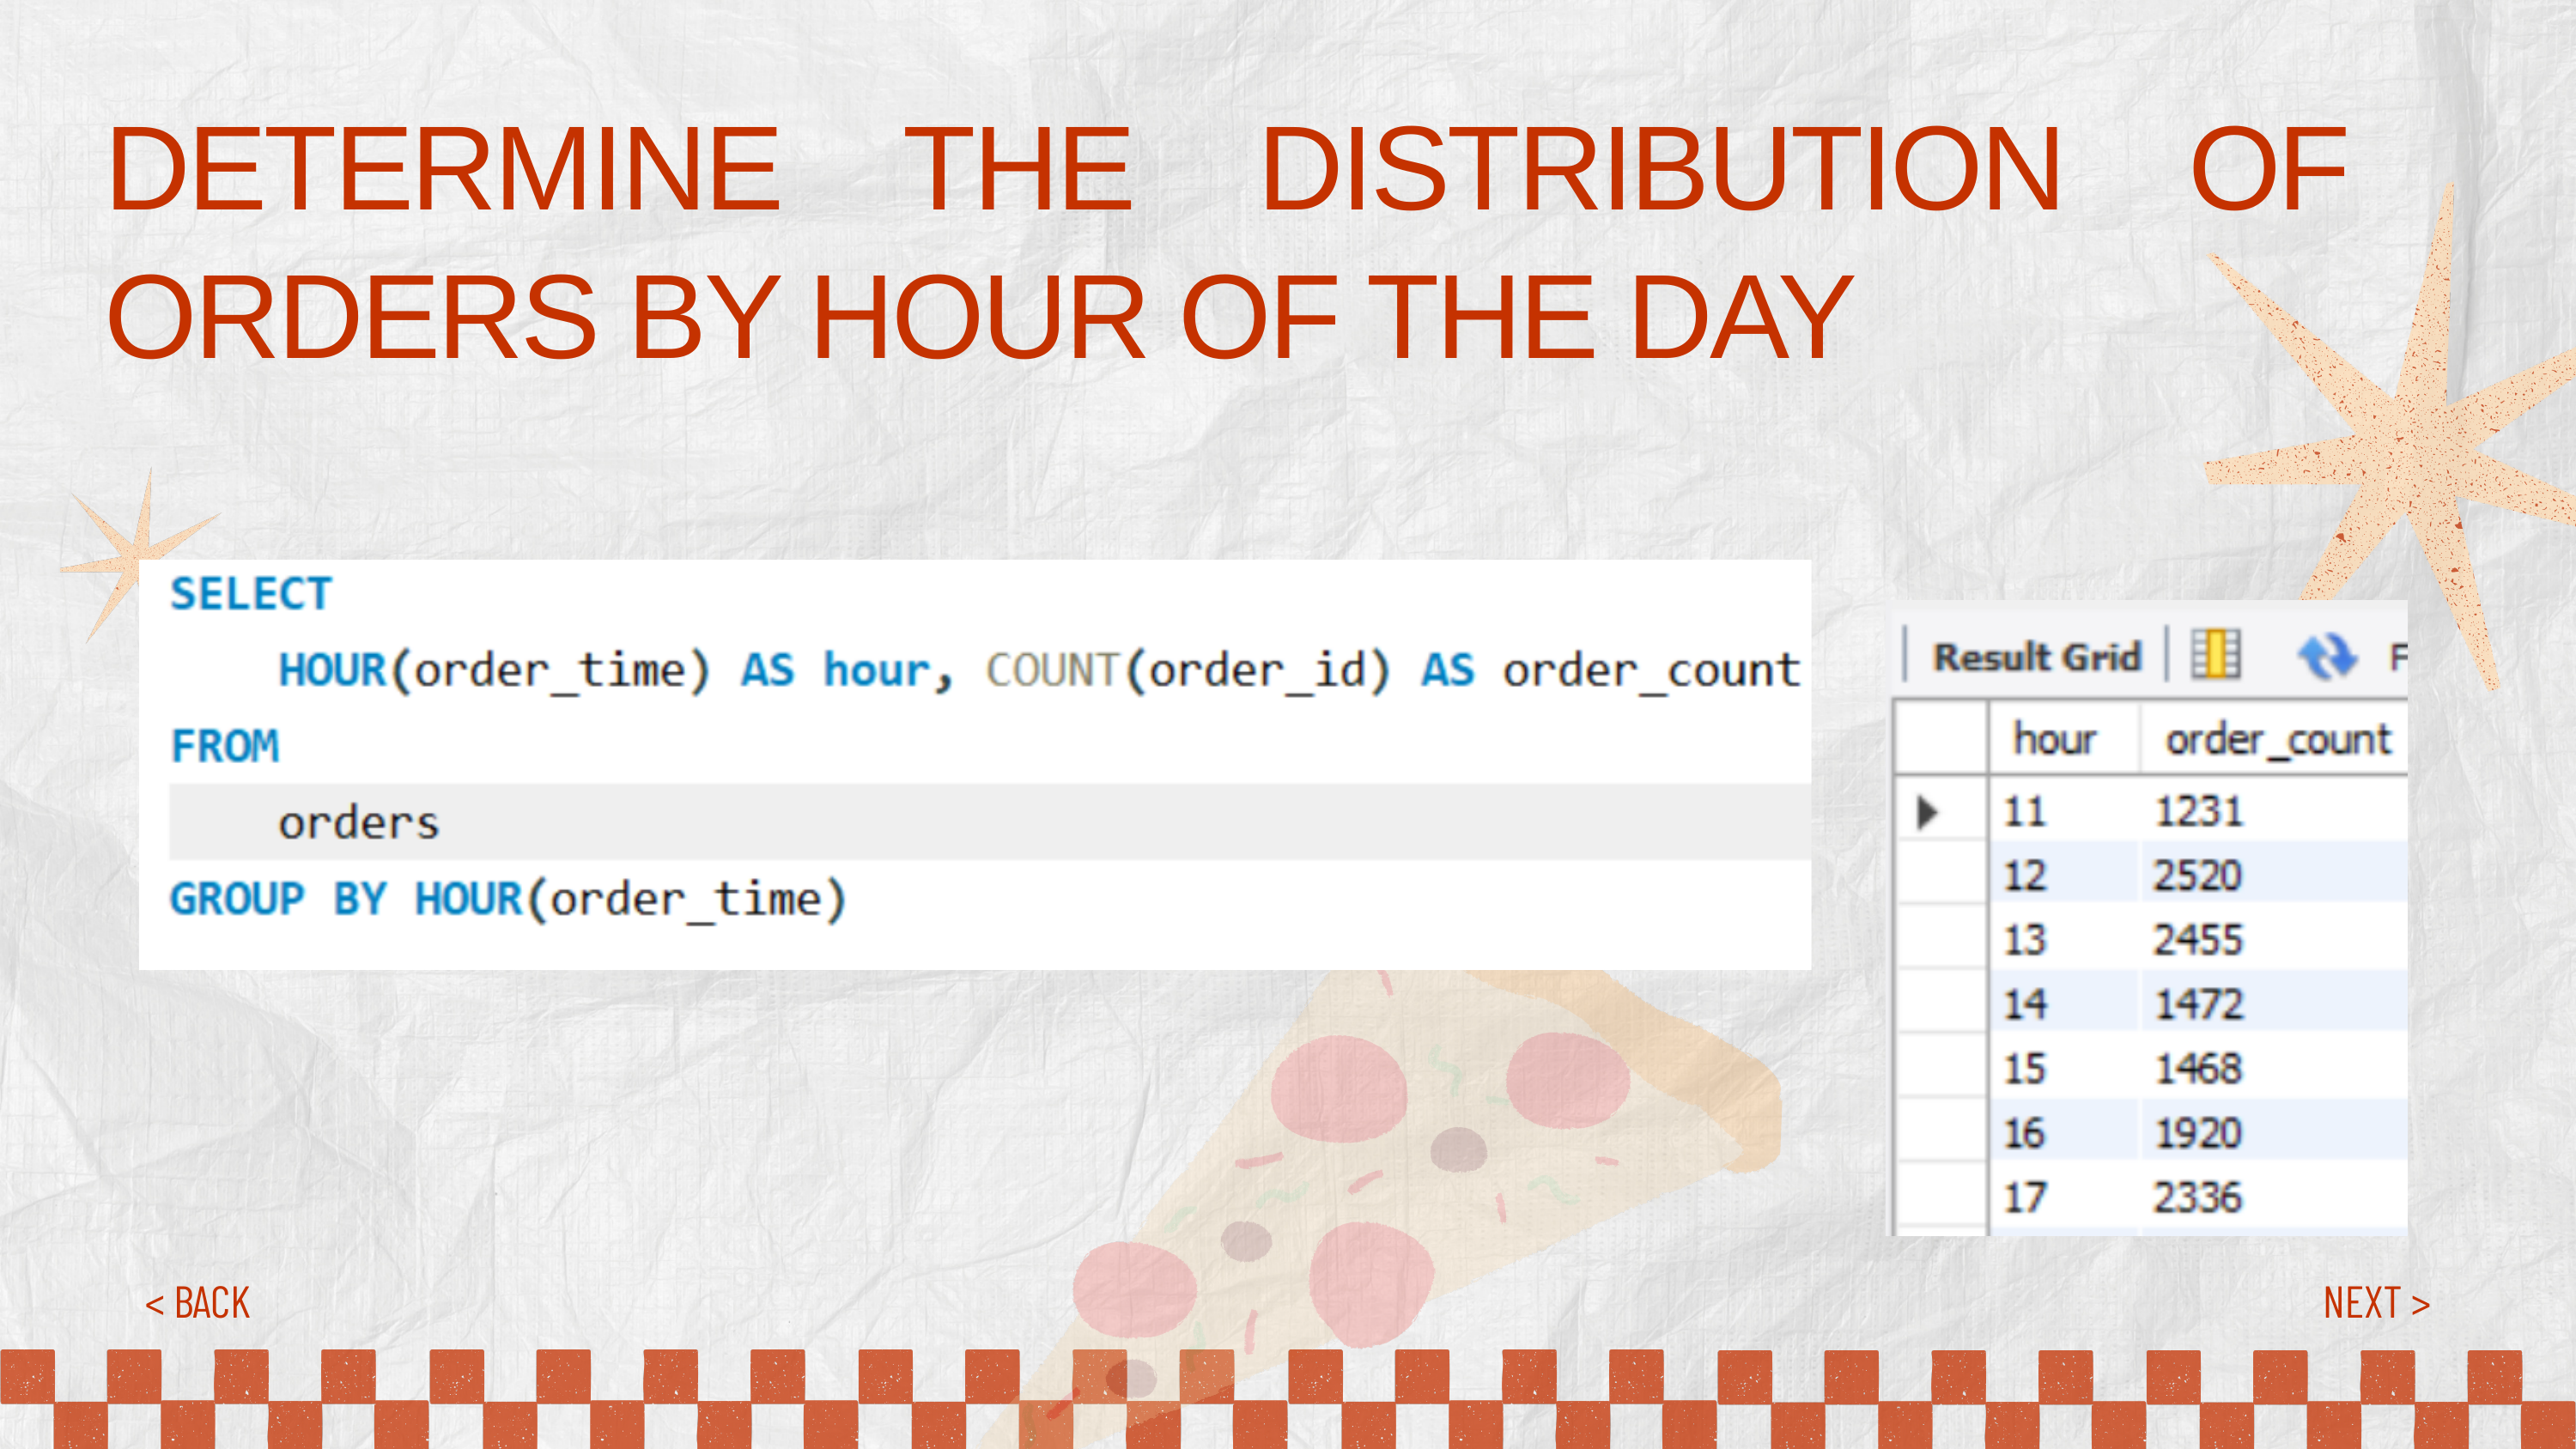

DETERMINE THE DISTRIBUTION OF ORDERS BY HOUR OF THE DAY

< BACK
NEXT >